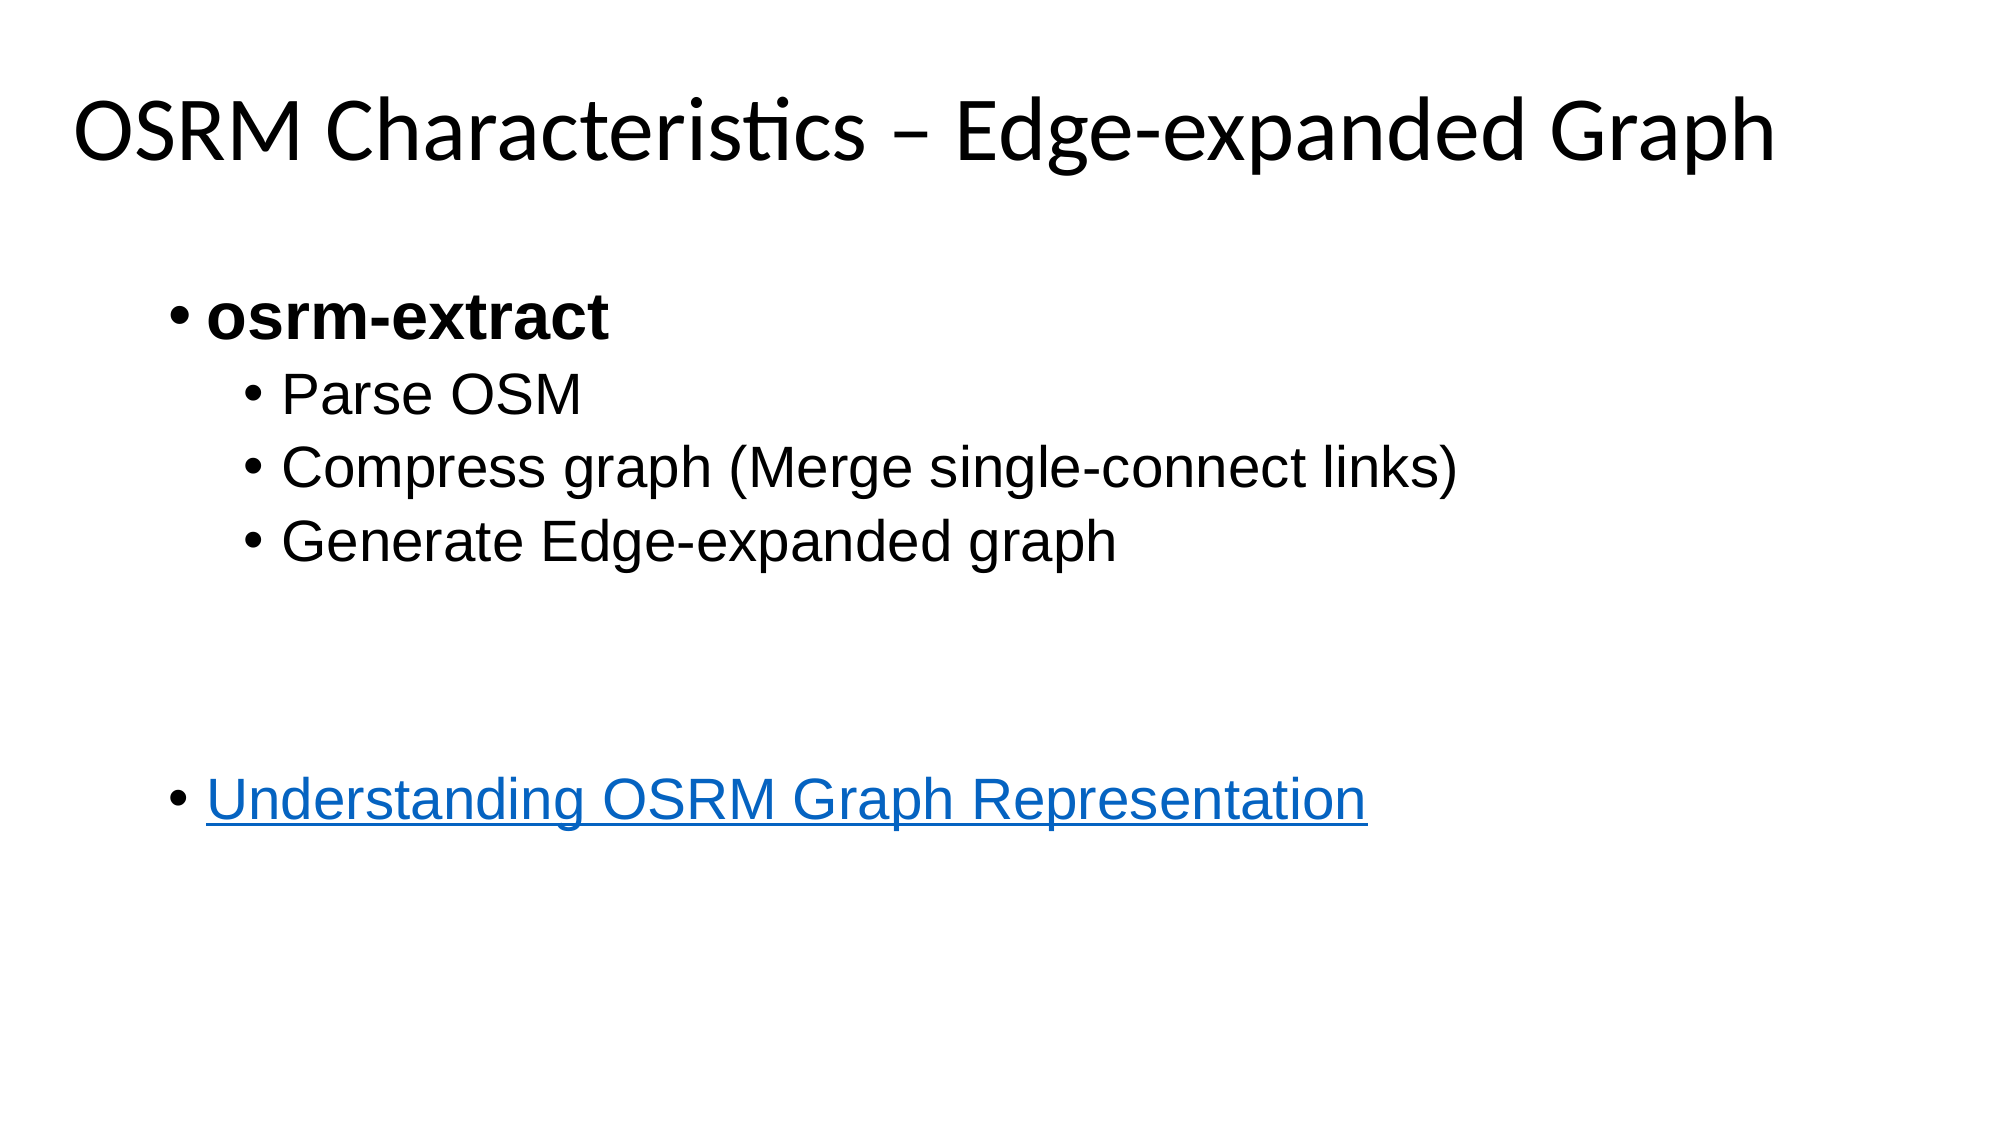

# OSRM Characteristics – Edge-expanded Graph

osrm-extract
Parse OSM
Compress graph (Merge single-connect links)
Generate Edge-expanded graph

Understanding OSRM Graph Representation